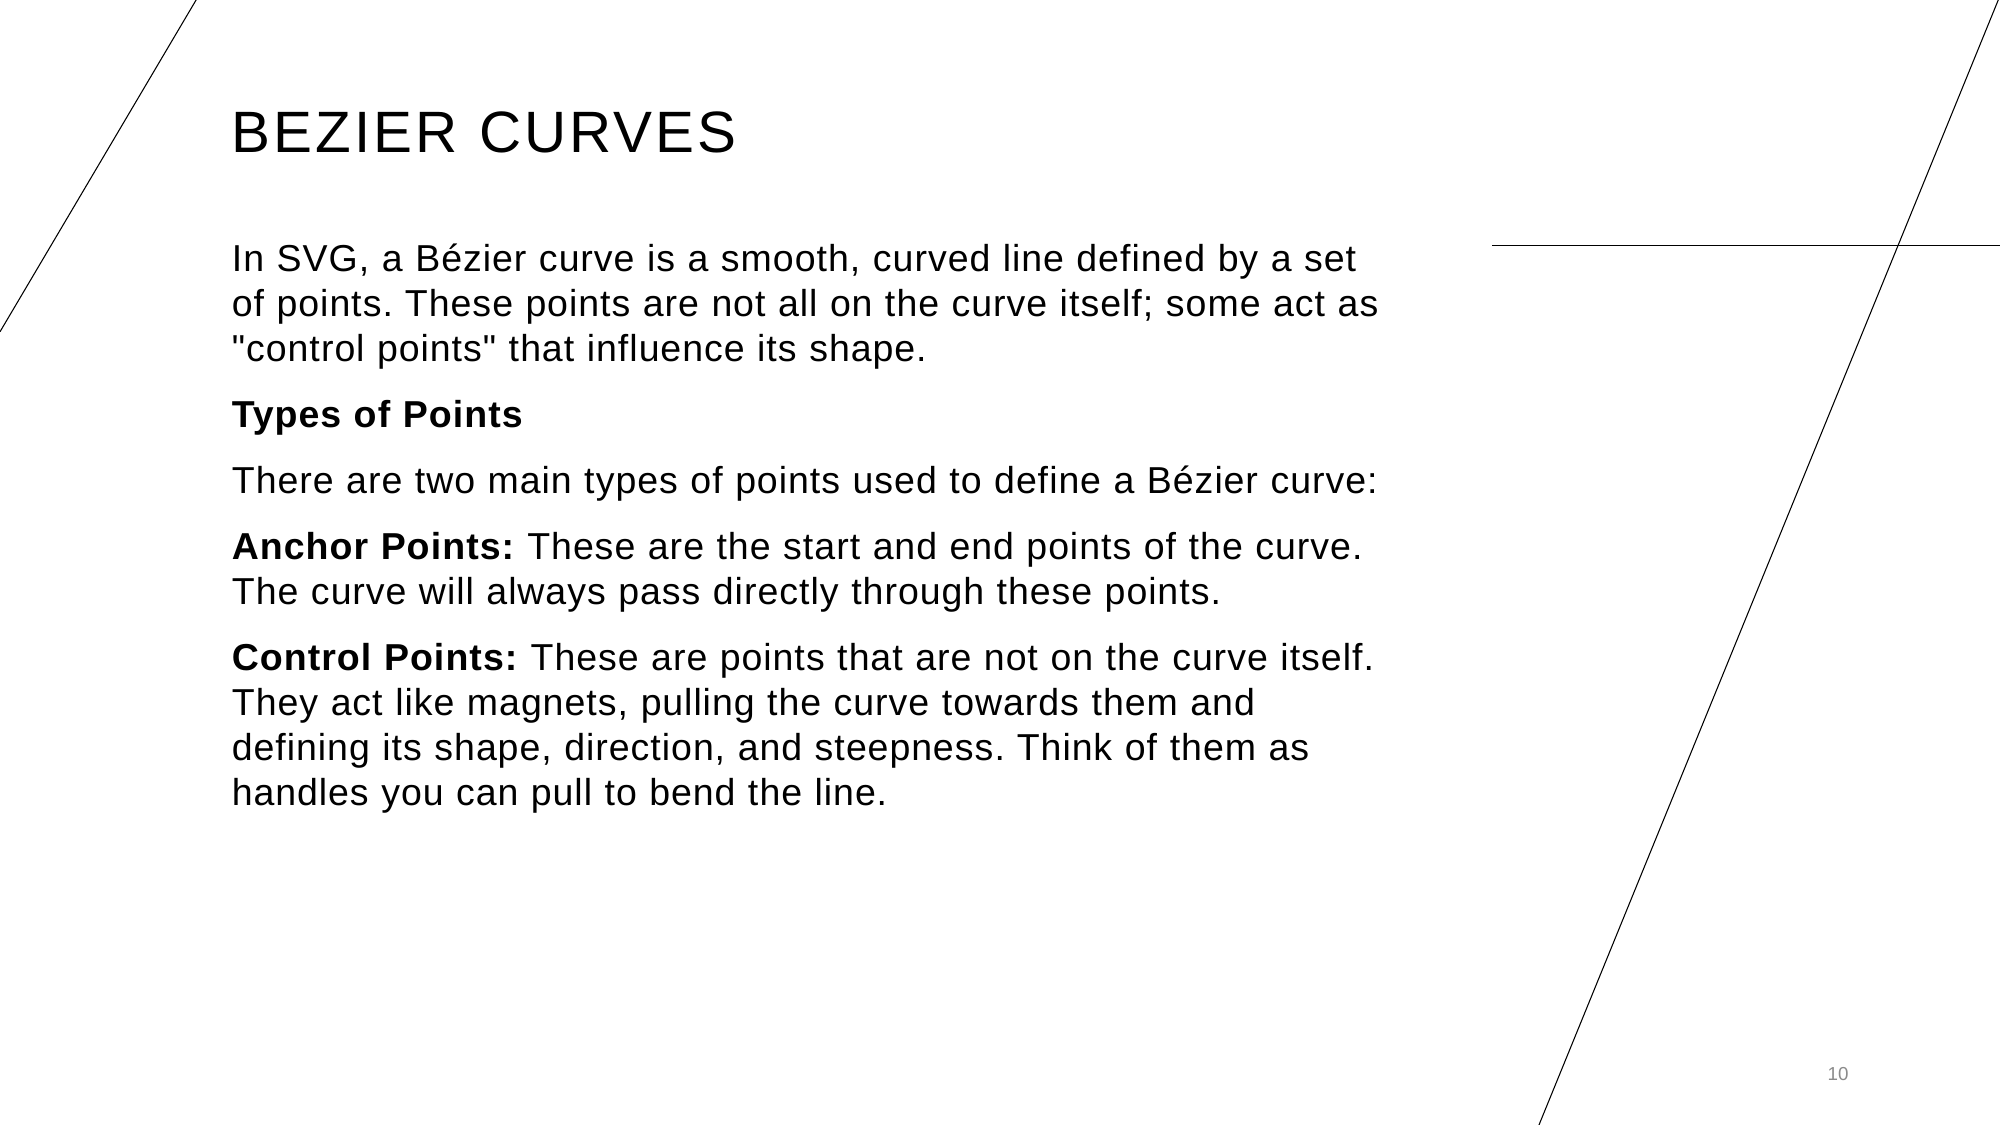

# Bezier curves
In SVG, a Bézier curve is a smooth, curved line defined by a set of points. These points are not all on the curve itself; some act as "control points" that influence its shape.
Types of Points
There are two main types of points used to define a Bézier curve:
Anchor Points: These are the start and end points of the curve. The curve will always pass directly through these points.
Control Points: These are points that are not on the curve itself. They act like magnets, pulling the curve towards them and defining its shape, direction, and steepness. Think of them as handles you can pull to bend the line.
10